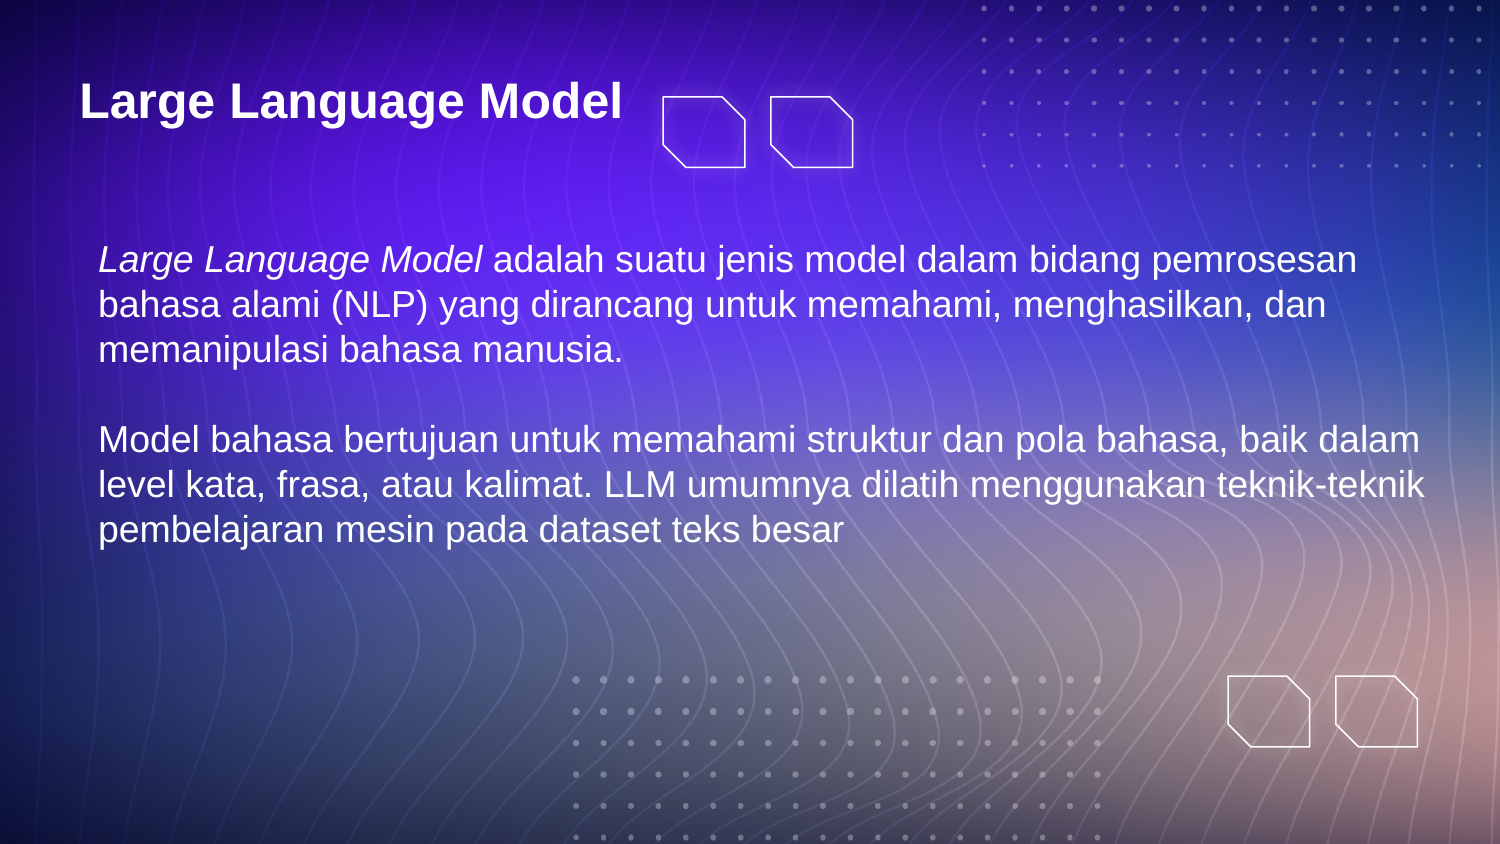

# Large Language Model

Large Language Model adalah suatu jenis model dalam bidang pemrosesan bahasa alami (NLP) yang dirancang untuk memahami, menghasilkan, dan memanipulasi bahasa manusia.

Model bahasa bertujuan untuk memahami struktur dan pola bahasa, baik dalam level kata, frasa, atau kalimat. LLM umumnya dilatih menggunakan teknik-teknik pembelajaran mesin pada dataset teks besar